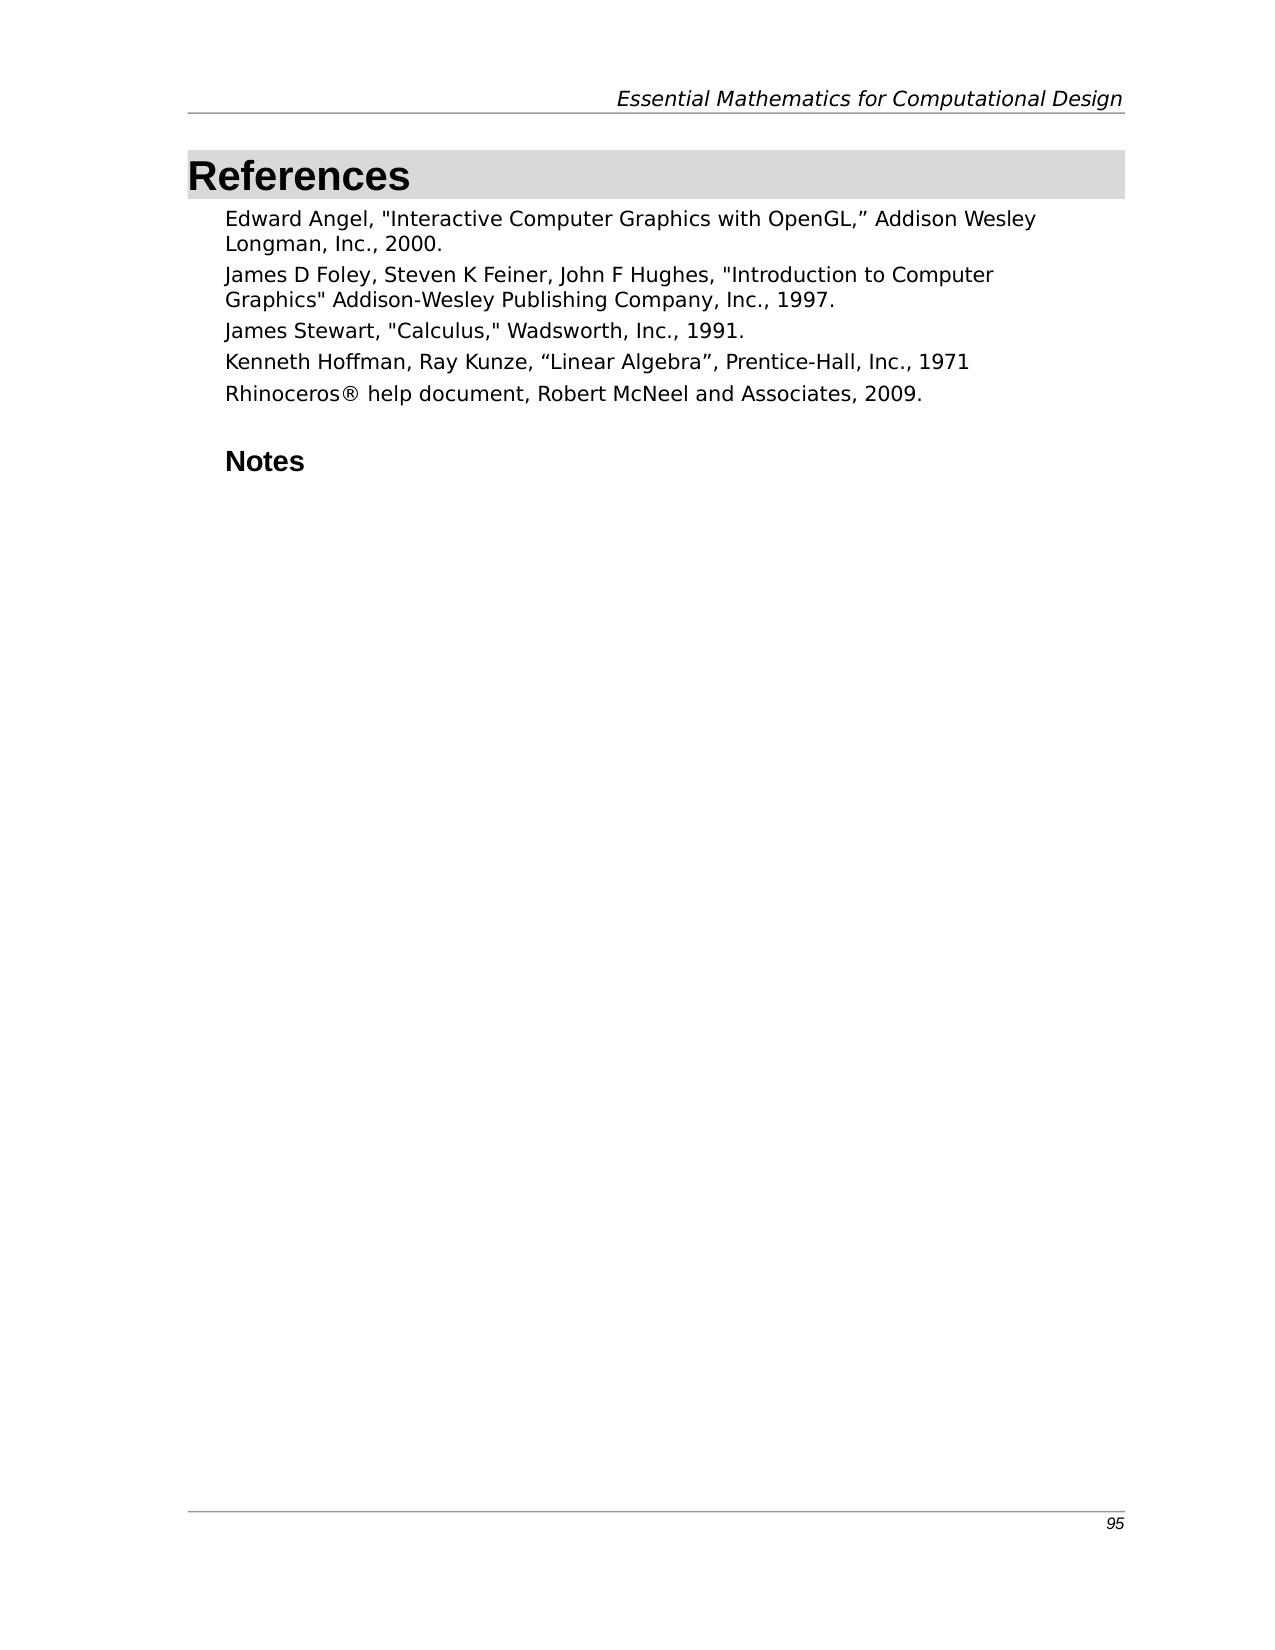

Essential Mathematics for Computational Design
References
Edward Angel, "Interactive Computer Graphics with OpenGL,” Addison Wesley Longman, Inc., 2000.
James D Foley, Steven K Feiner, John F Hughes, "Introduction to Computer Graphics" Addison-Wesley Publishing Company, Inc., 1997.
James Stewart, "Calculus," Wadsworth, Inc., 1991.
Kenneth Hoffman, Ray Kunze, “Linear Algebra”, Prentice-Hall, Inc., 1971 Rhinoceros® help document, Robert McNeel and Associates, 2009.

Notes

95